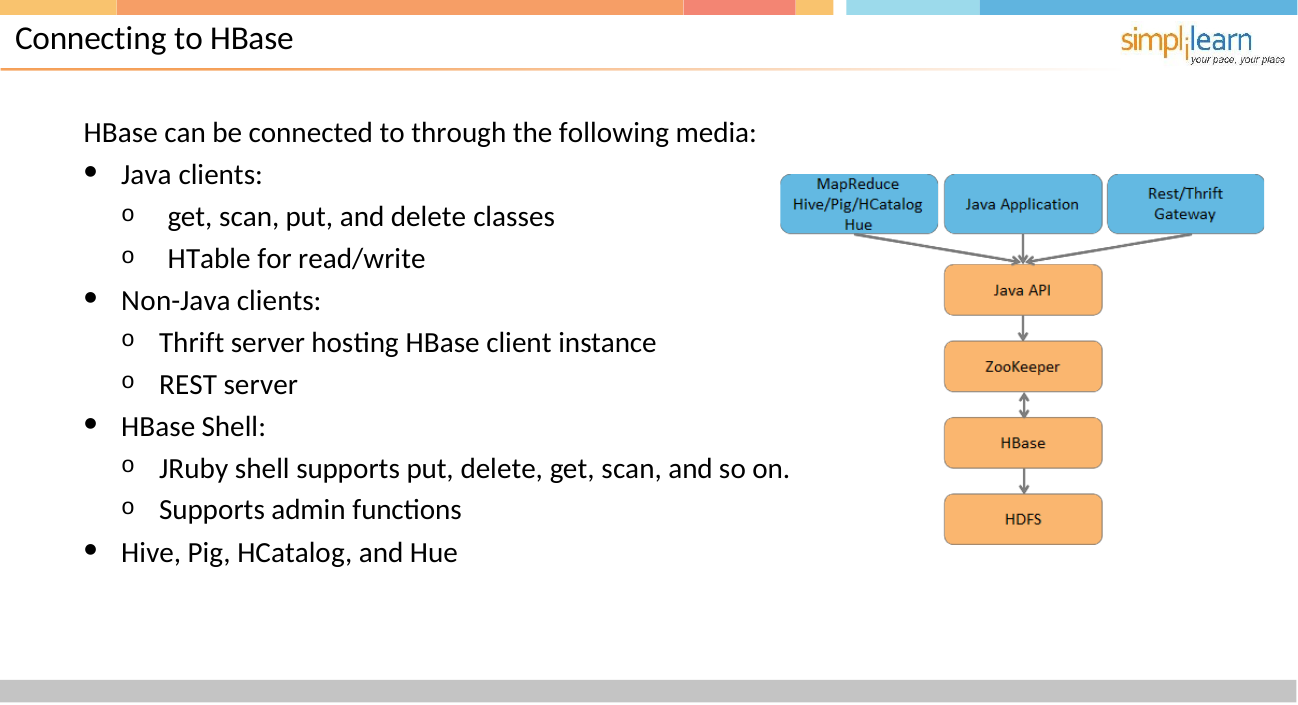

# Connecting to HBase

HBase can be connected to through the following media:
Java clients:
get, scan, put, and delete classes
HTable for read/write
Non-Java clients:
Thrift server hosting HBase client instance
REST server
HBase Shell:
JRuby shell supports put, delete, get, scan, and so on.
Supports admin functions
Hive, Pig, HCatalog, and Hue